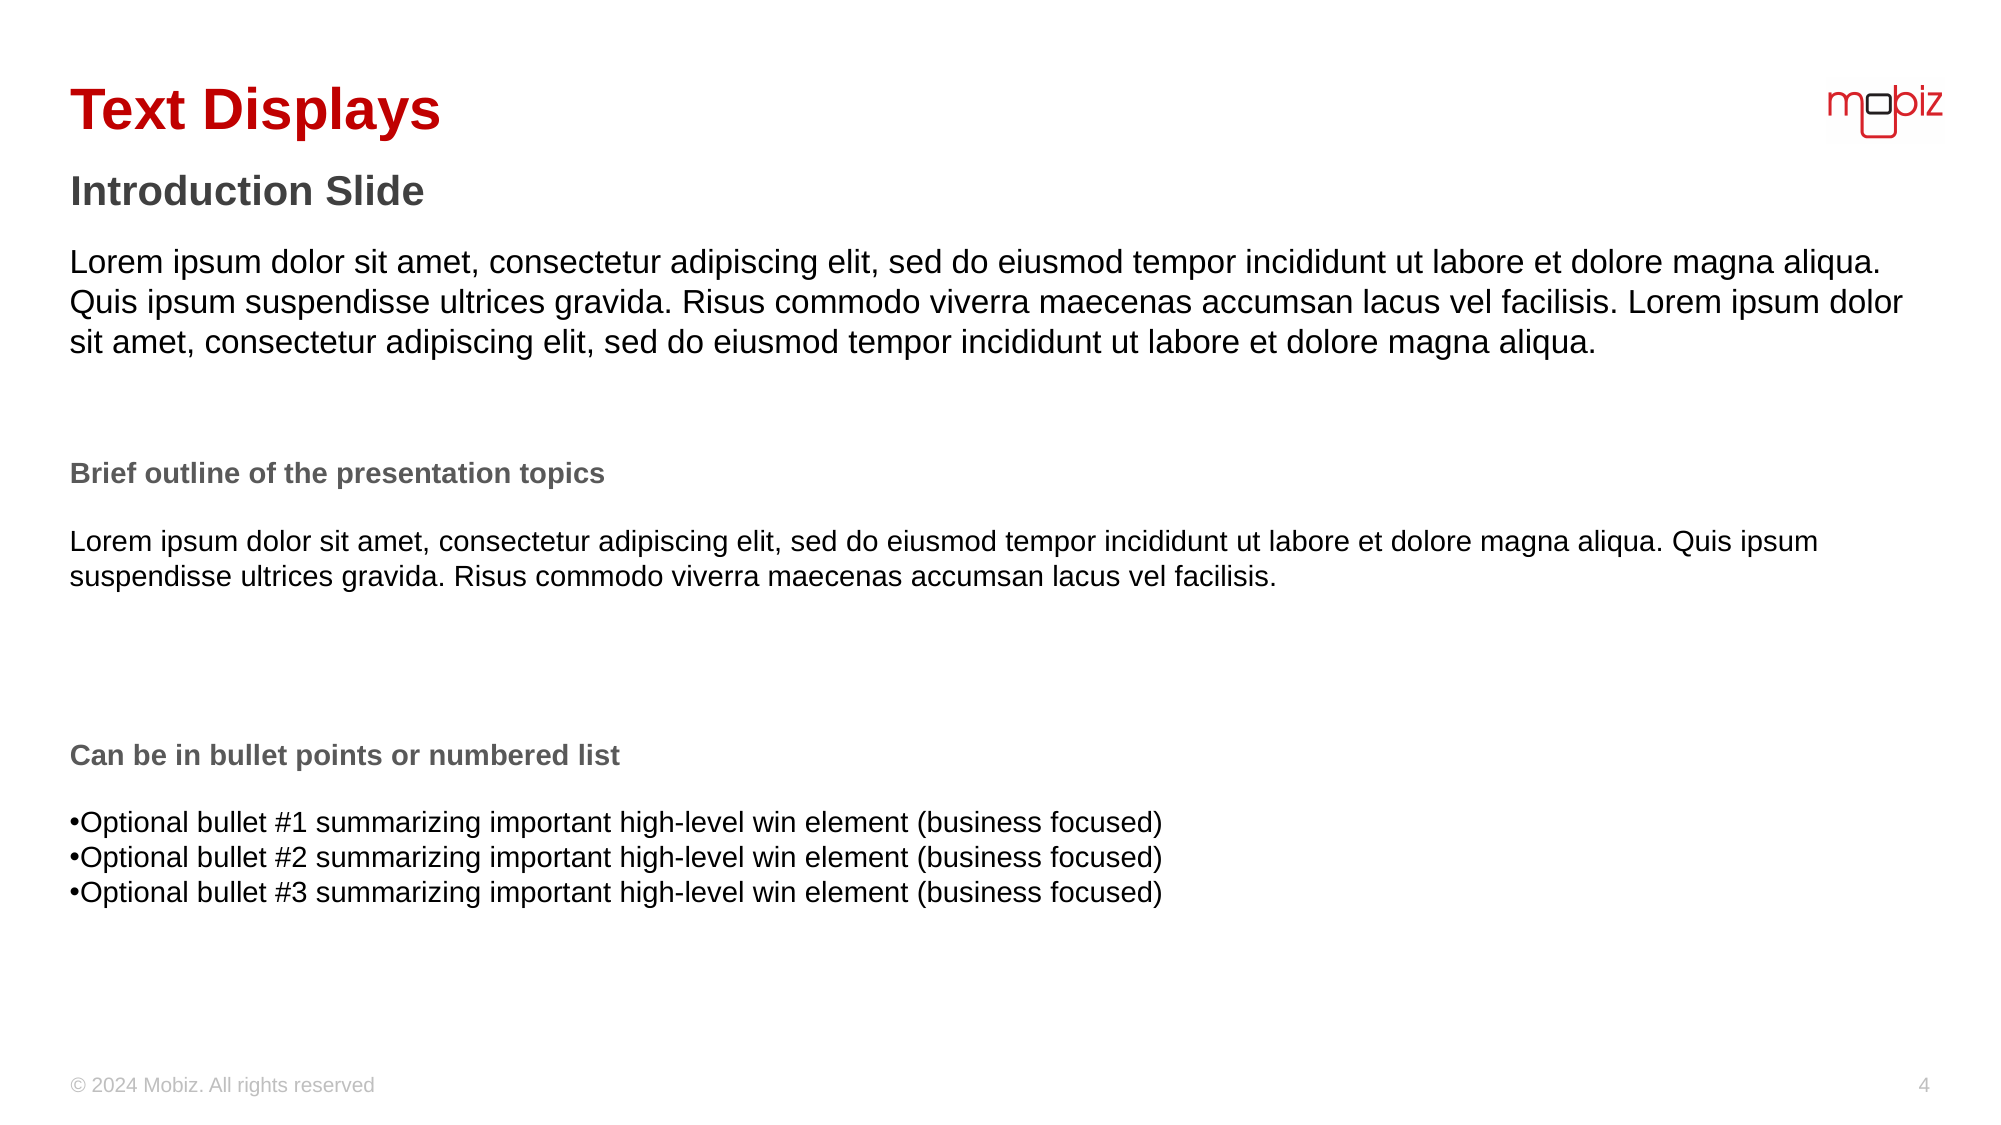

# Text Displays
Introduction Slide
Lorem ipsum dolor sit amet, consectetur adipiscing elit, sed do eiusmod tempor incididunt ut labore et dolore magna aliqua. Quis ipsum suspendisse ultrices gravida. Risus commodo viverra maecenas accumsan lacus vel facilisis. Lorem ipsum dolor sit amet, consectetur adipiscing elit, sed do eiusmod tempor incididunt ut labore et dolore magna aliqua.
Brief outline of the presentation topics

Lorem ipsum dolor sit amet, consectetur adipiscing elit, sed do eiusmod tempor incididunt ut labore et dolore magna aliqua. Quis ipsum suspendisse ultrices gravida. Risus commodo viverra maecenas accumsan lacus vel facilisis.
Can be in bullet points or numbered list
Optional bullet #1 summarizing important high-level win element (business focused)
Optional bullet #2 summarizing important high-level win element (business focused)
Optional bullet #3 summarizing important high-level win element (business focused)

© 2024 Mobiz. All rights reserved
4